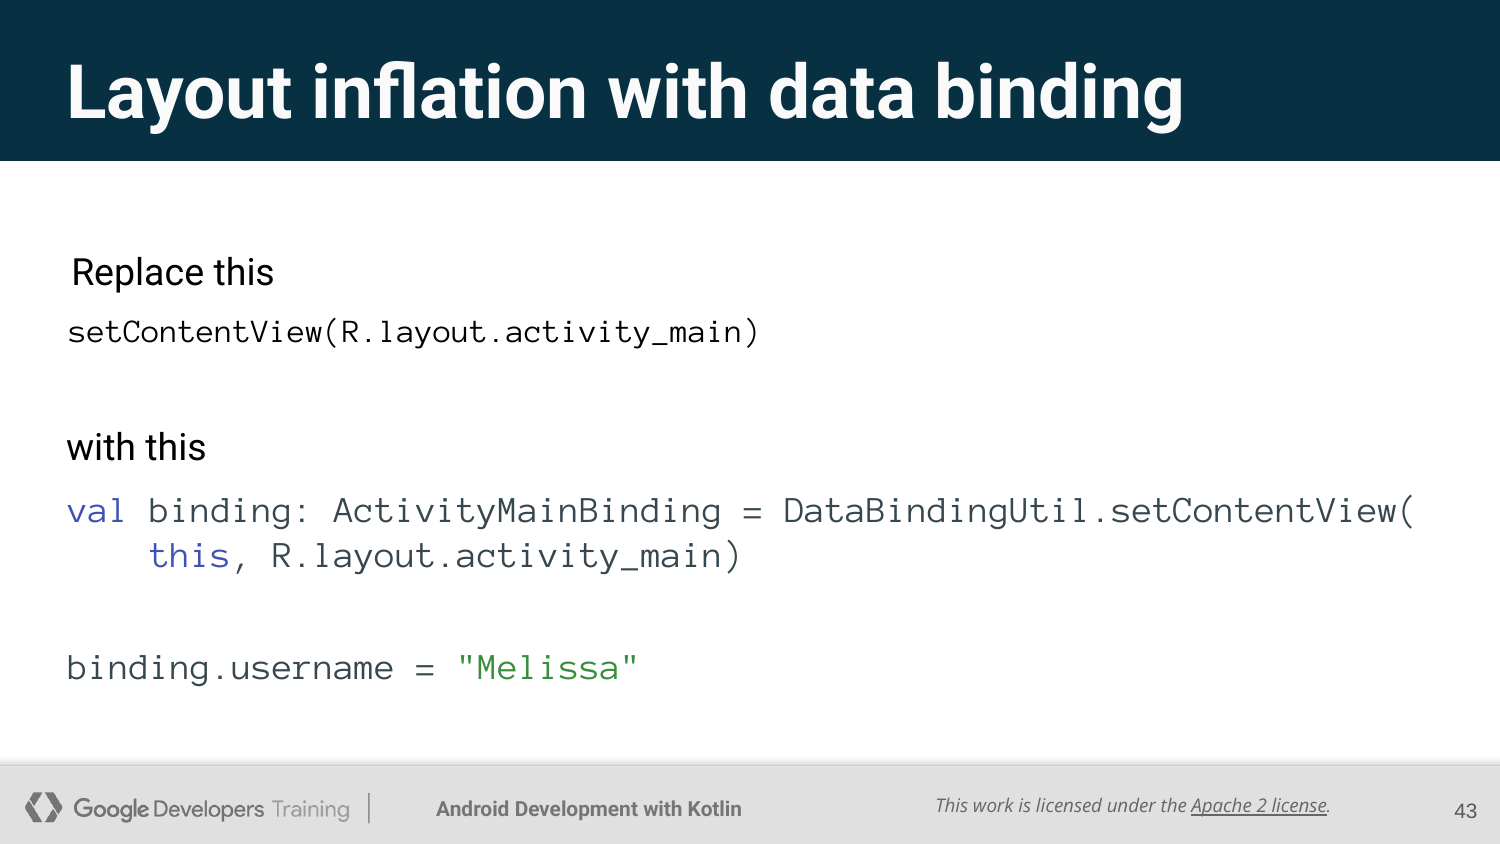

# Layout inflation with data binding
Replace this
setContentView(R.layout.activity_main)
with this
val binding: ActivityMainBinding = DataBindingUtil.setContentView(
    this, R.layout.activity_main)

binding.username = "Melissa"

43